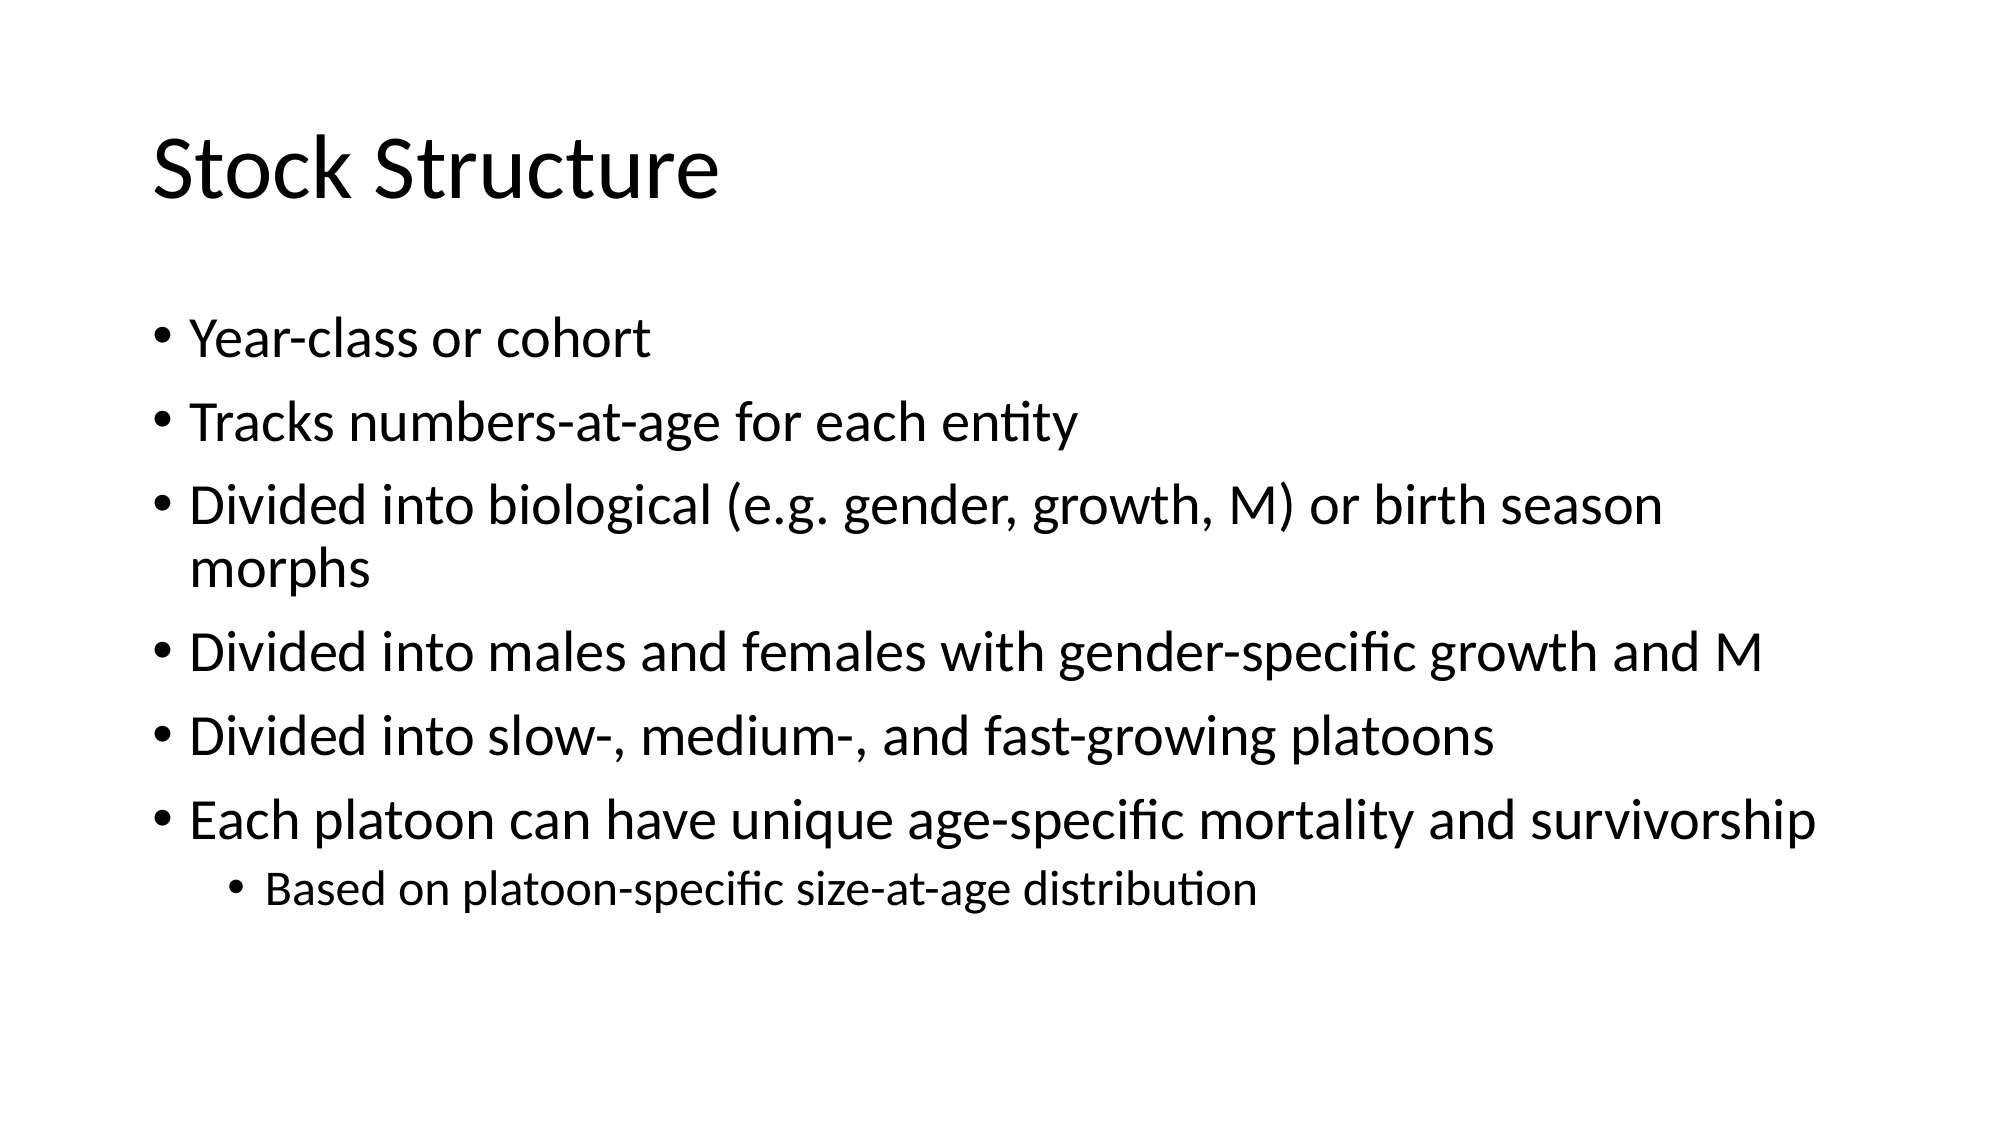

# Stock Structure
Year-class or cohort
Tracks numbers-at-age for each entity
Divided into biological (e.g. gender, growth, M) or birth season morphs
Divided into males and females with gender-specific growth and M
Divided into slow-, medium-, and fast-growing platoons
Each platoon can have unique age-specific mortality and survivorship
Based on platoon-specific size-at-age distribution